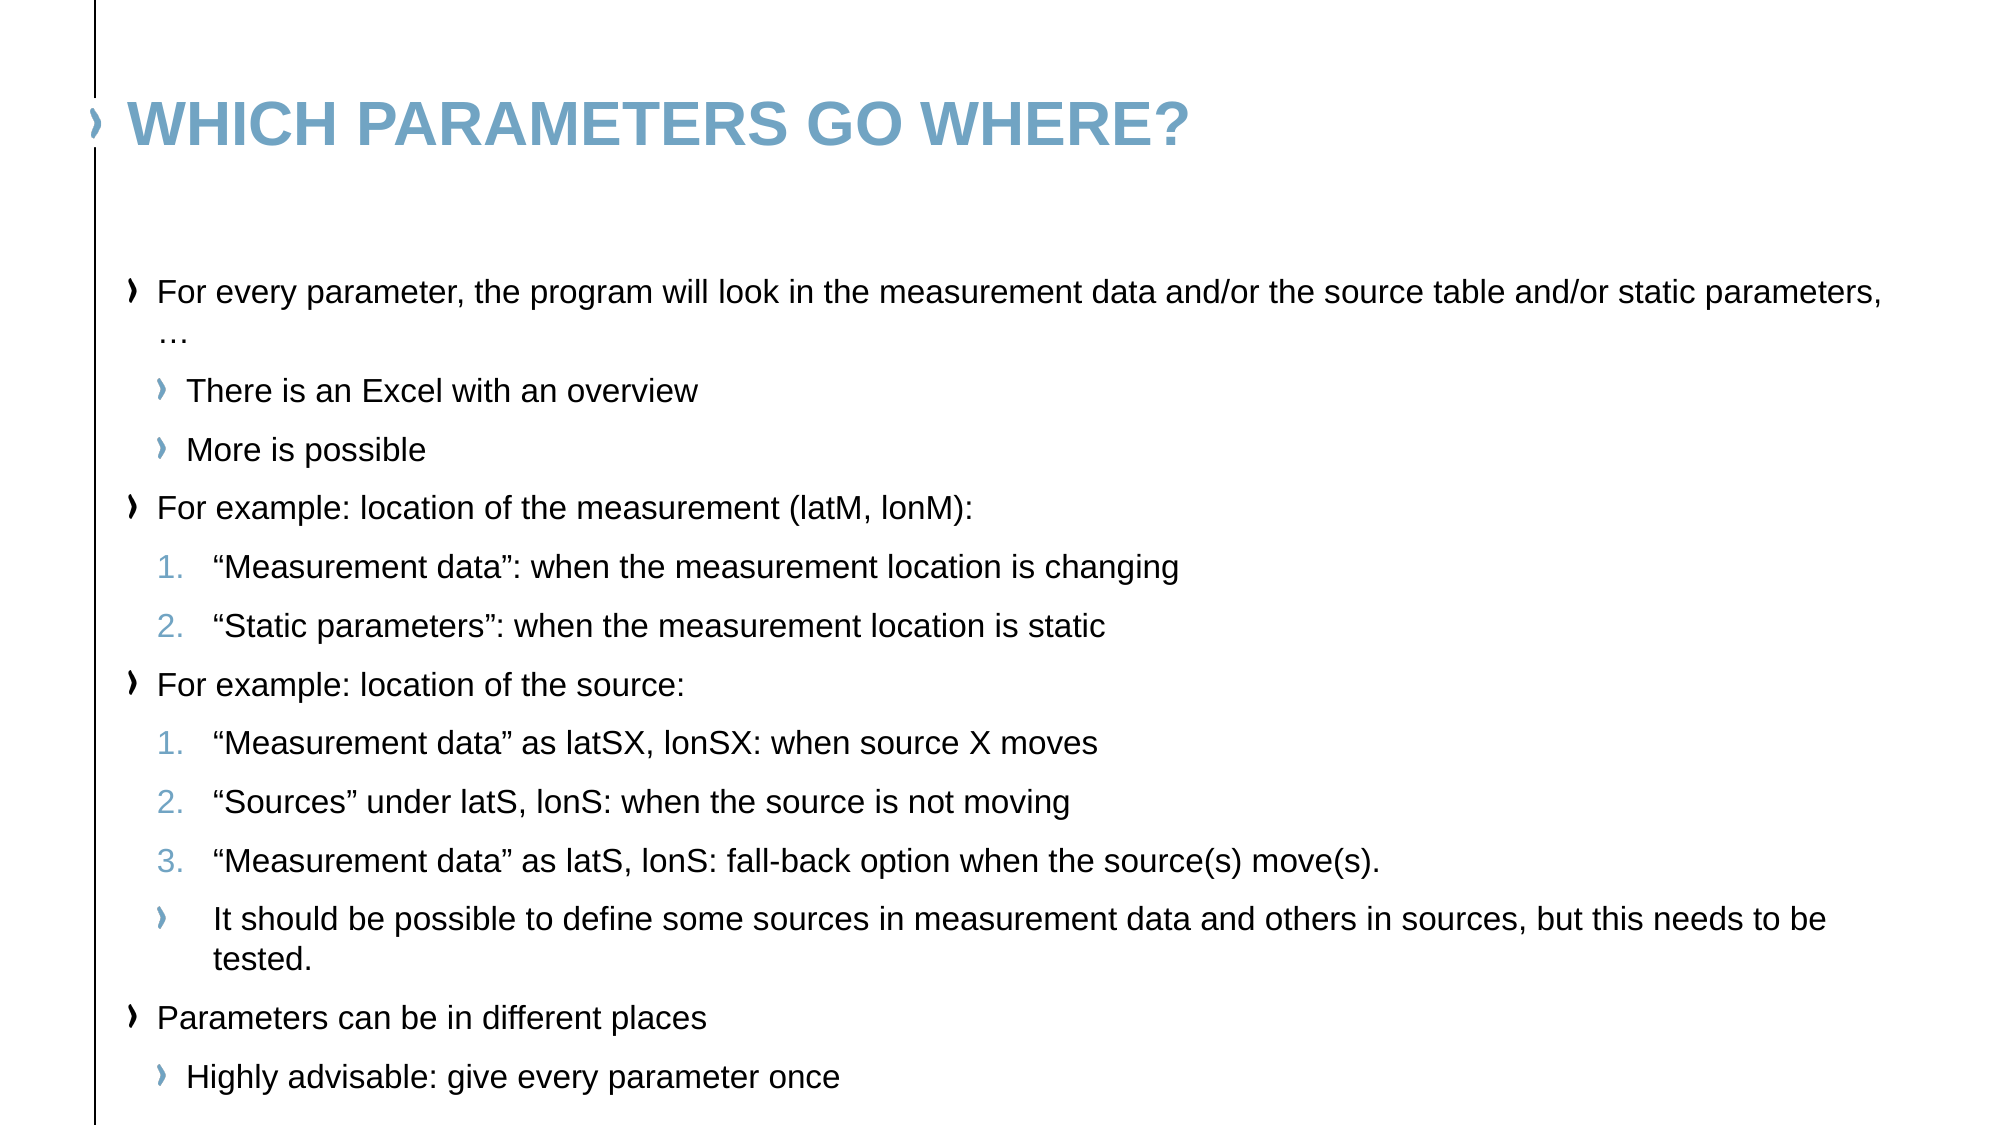

# Which parameters go where?

For every parameter, the program will look in the measurement data and/or the source table and/or static parameters, …
There is an Excel with an overview
More is possible
For example: location of the measurement (latM, lonM):
“Measurement data”: when the measurement location is changing
“Static parameters”: when the measurement location is static
For example: location of the source:
“Measurement data” as latSX, lonSX: when source X moves
“Sources” under latS, lonS: when the source is not moving
“Measurement data” as latS, lonS: fall-back option when the source(s) move(s).
It should be possible to define some sources in measurement data and others in sources, but this needs to be tested.
Parameters can be in different places
Highly advisable: give every parameter once